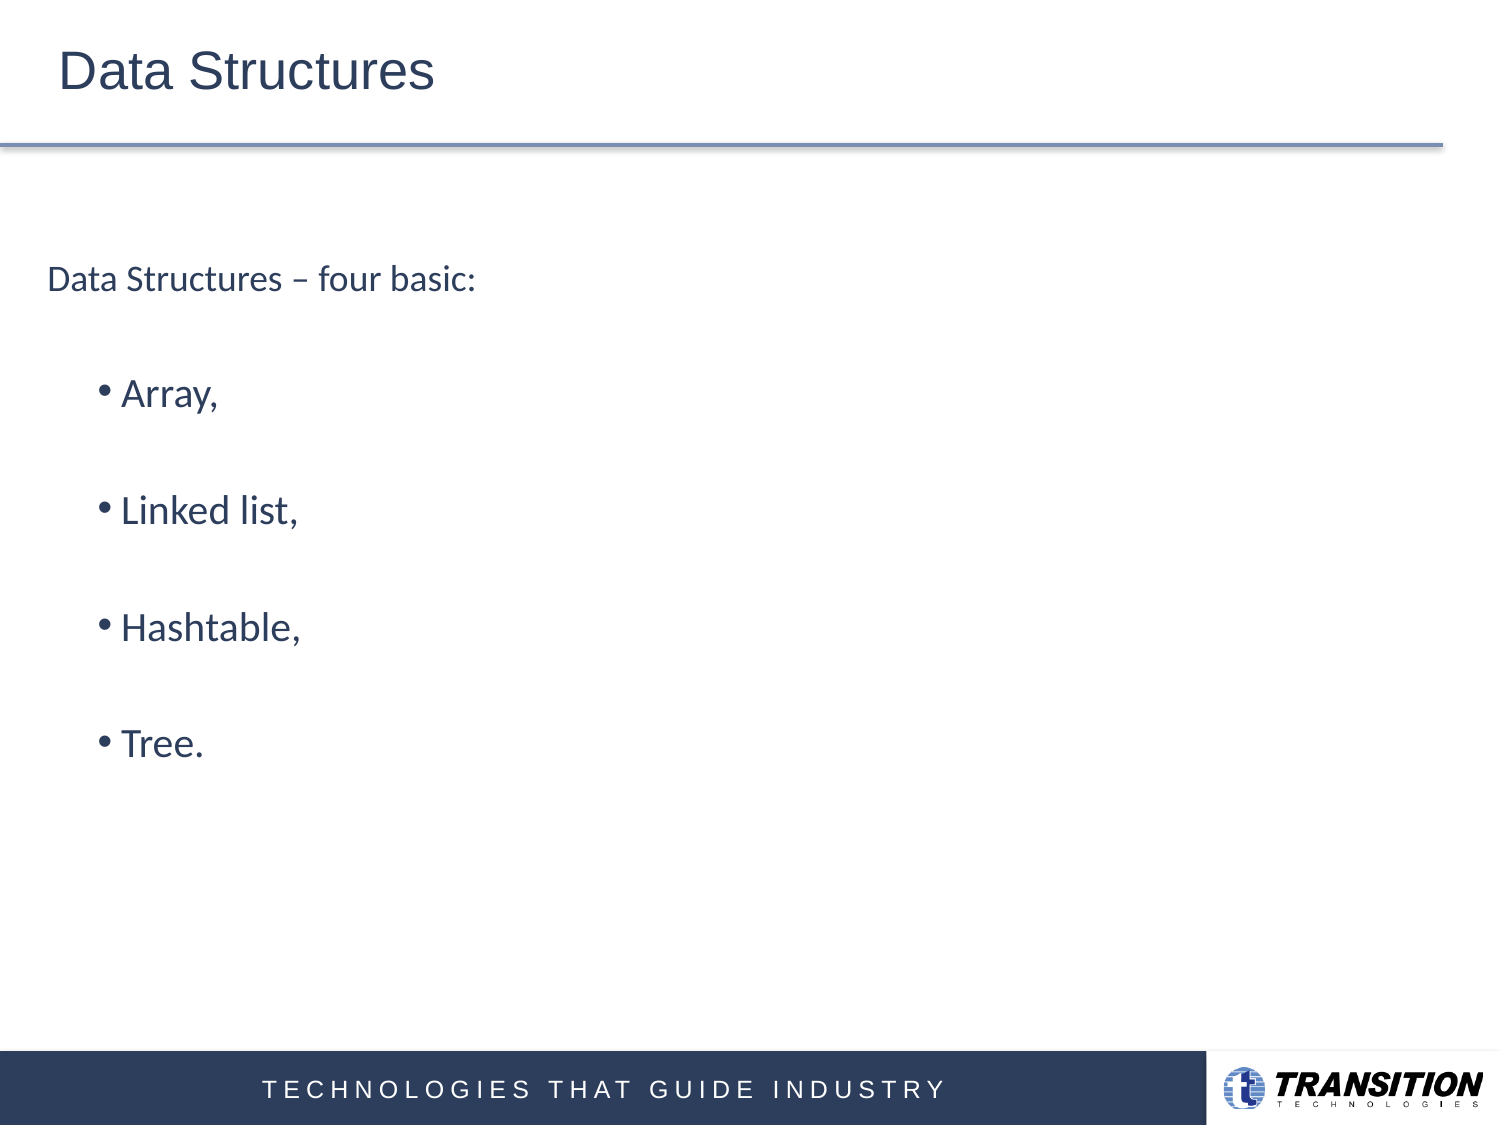

# Data Structures
Data Structures – four basic:
Array,
Linked list,
Hashtable,
Tree.